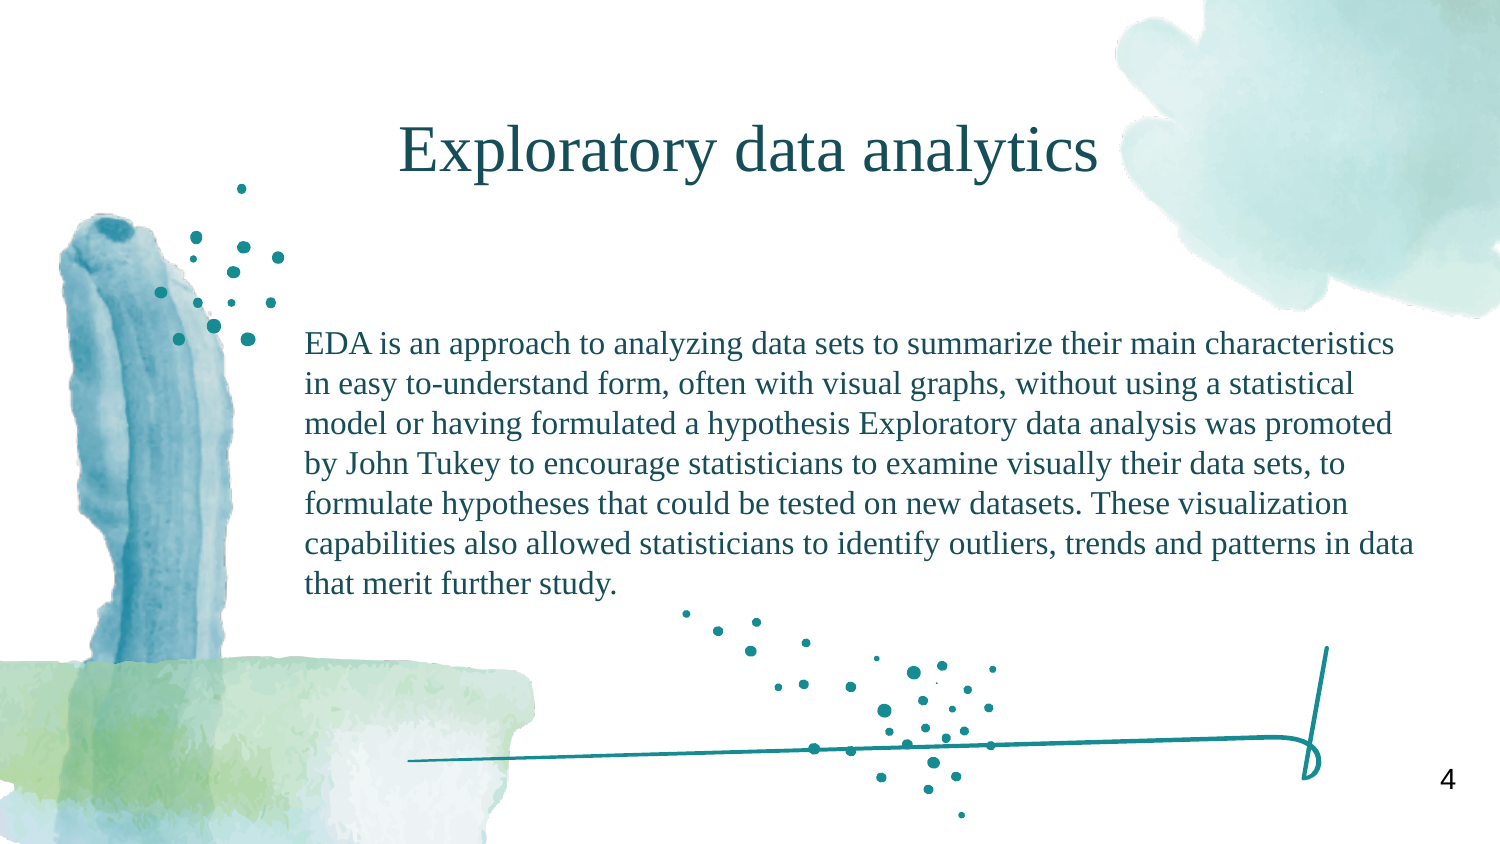

# Exploratory data analytics
EDA is an approach to analyzing data sets to summarize their main characteristics in easy to-understand form, often with visual graphs, without using a statistical model or having formulated a hypothesis Exploratory data analysis was promoted by John Tukey to encourage statisticians to examine visually their data sets, to formulate hypotheses that could be tested on new datasets. These visualization capabilities also allowed statisticians to identify outliers, trends and patterns in data that merit further study.
4